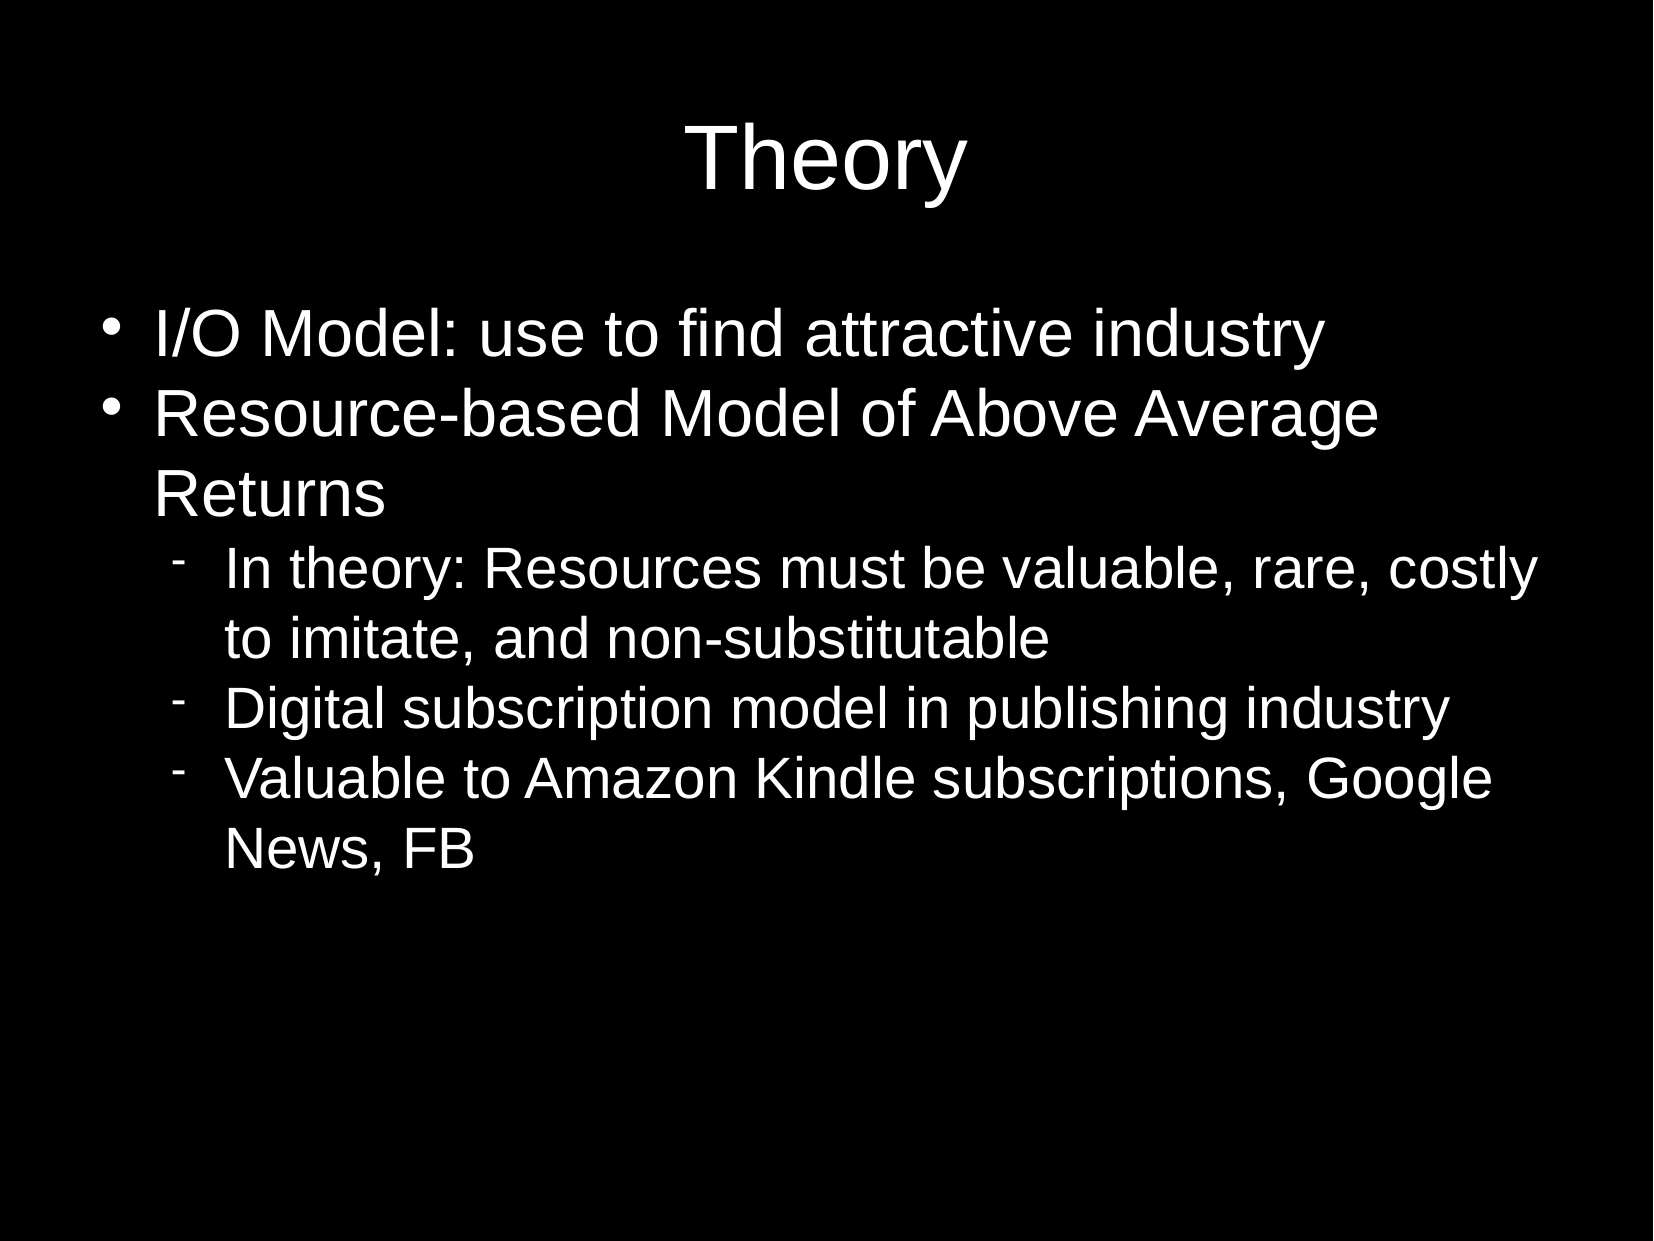

Theory
I/O Model: use to find attractive industry
Resource-based Model of Above Average Returns
In theory: Resources must be valuable, rare, costly to imitate, and non-substitutable
Digital subscription model in publishing industry
Valuable to Amazon Kindle subscriptions, Google News, FB